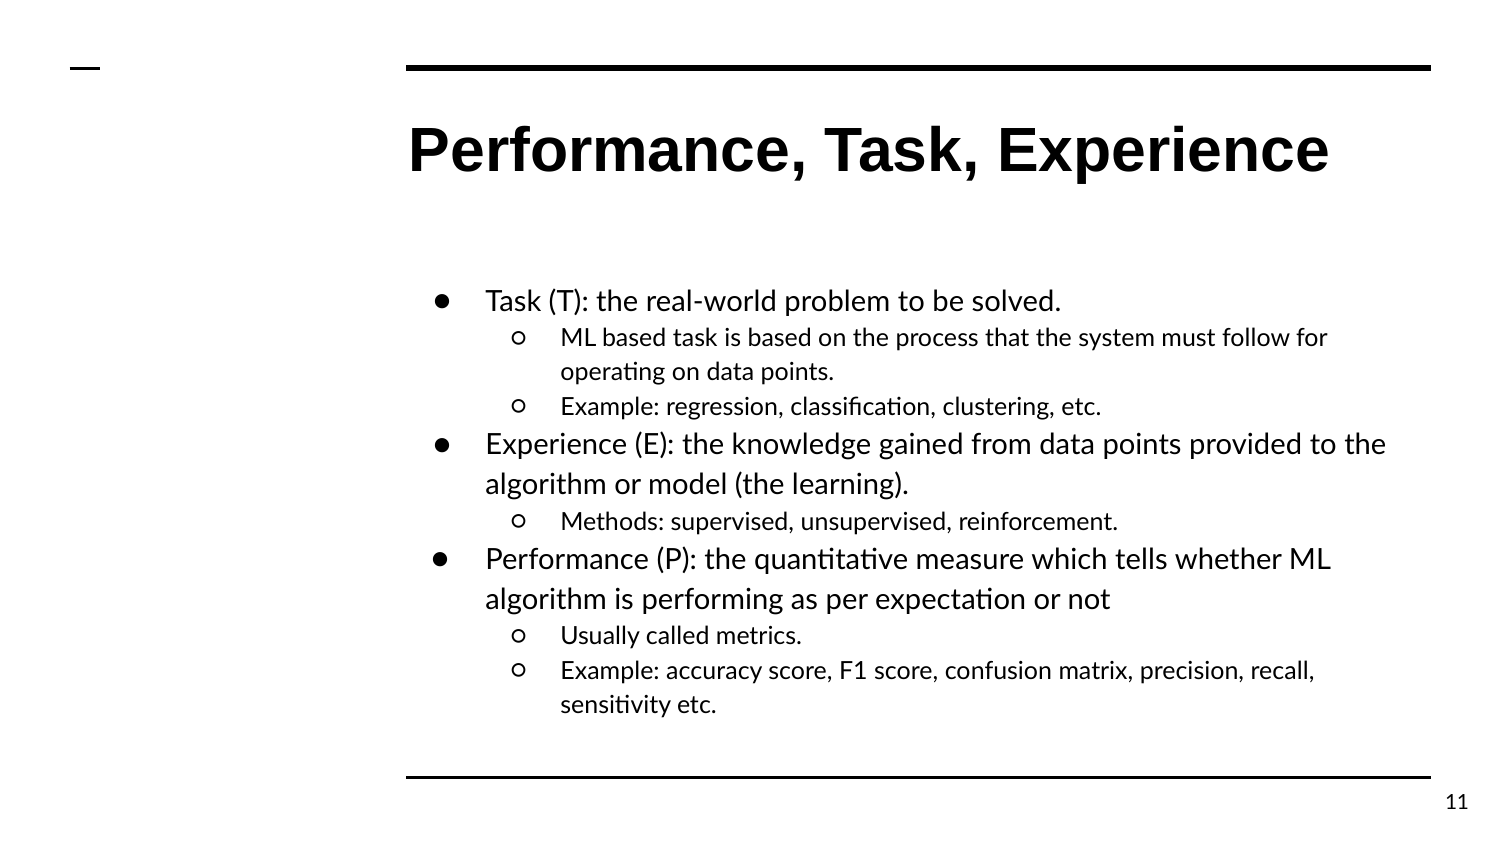

# Performance, Task, Experience
Task (T): the real-world problem to be solved.
ML based task is based on the process that the system must follow for operating on data points.
Example: regression, classification, clustering, etc.
Experience (E): the knowledge gained from data points provided to the algorithm or model (the learning).
Methods: supervised, unsupervised, reinforcement.
Performance (P): the quantitative measure which tells whether ML algorithm is performing as per expectation or not
Usually called metrics.
Example: accuracy score, F1 score, confusion matrix, precision, recall, sensitivity etc.
11